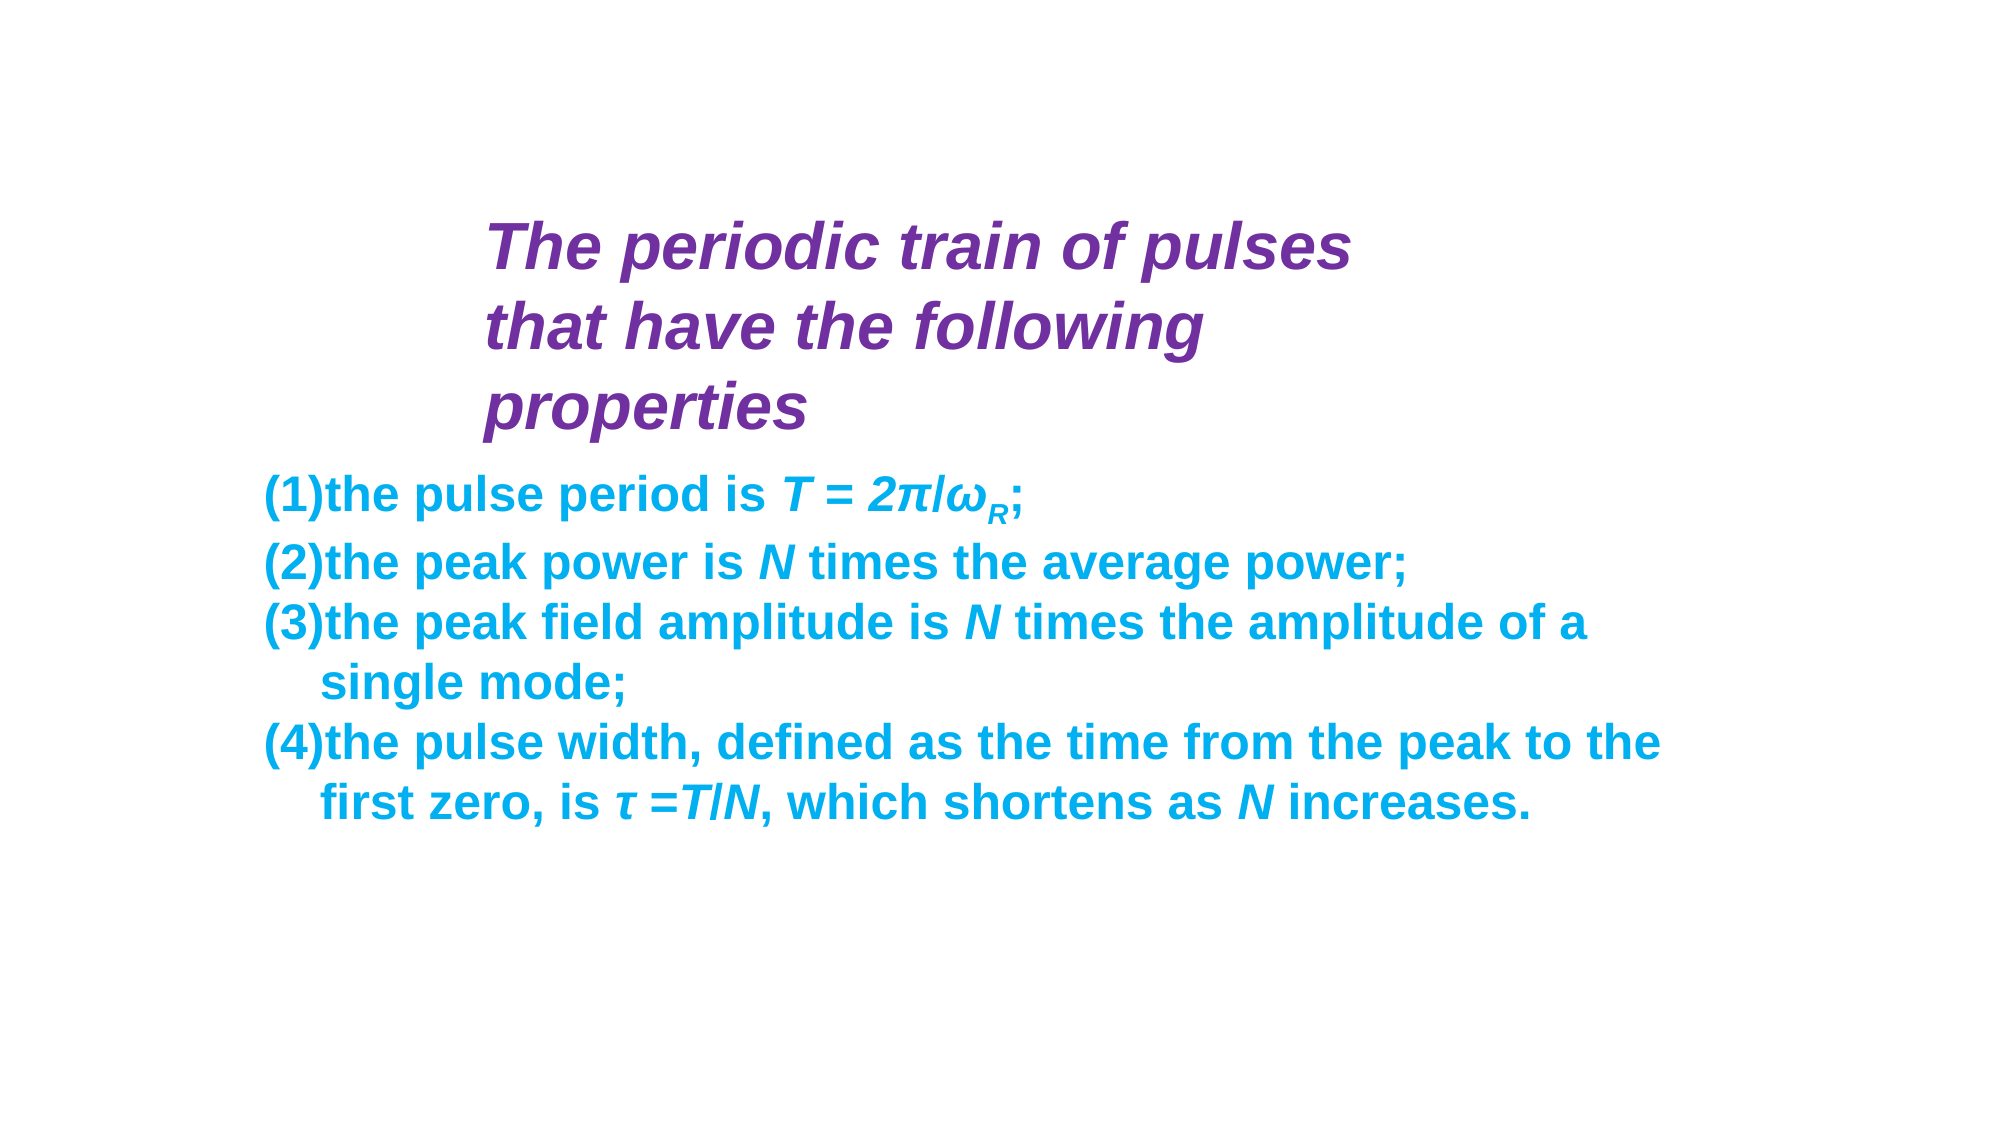

The periodic train of pulses that have the following properties
the pulse period is T = 2π/ωR;
the peak power is N times the average power;
the peak field amplitude is N times the amplitude of a single mode;
the pulse width, defined as the time from the peak to the first zero, is τ =T/N, which shortens as N increases.